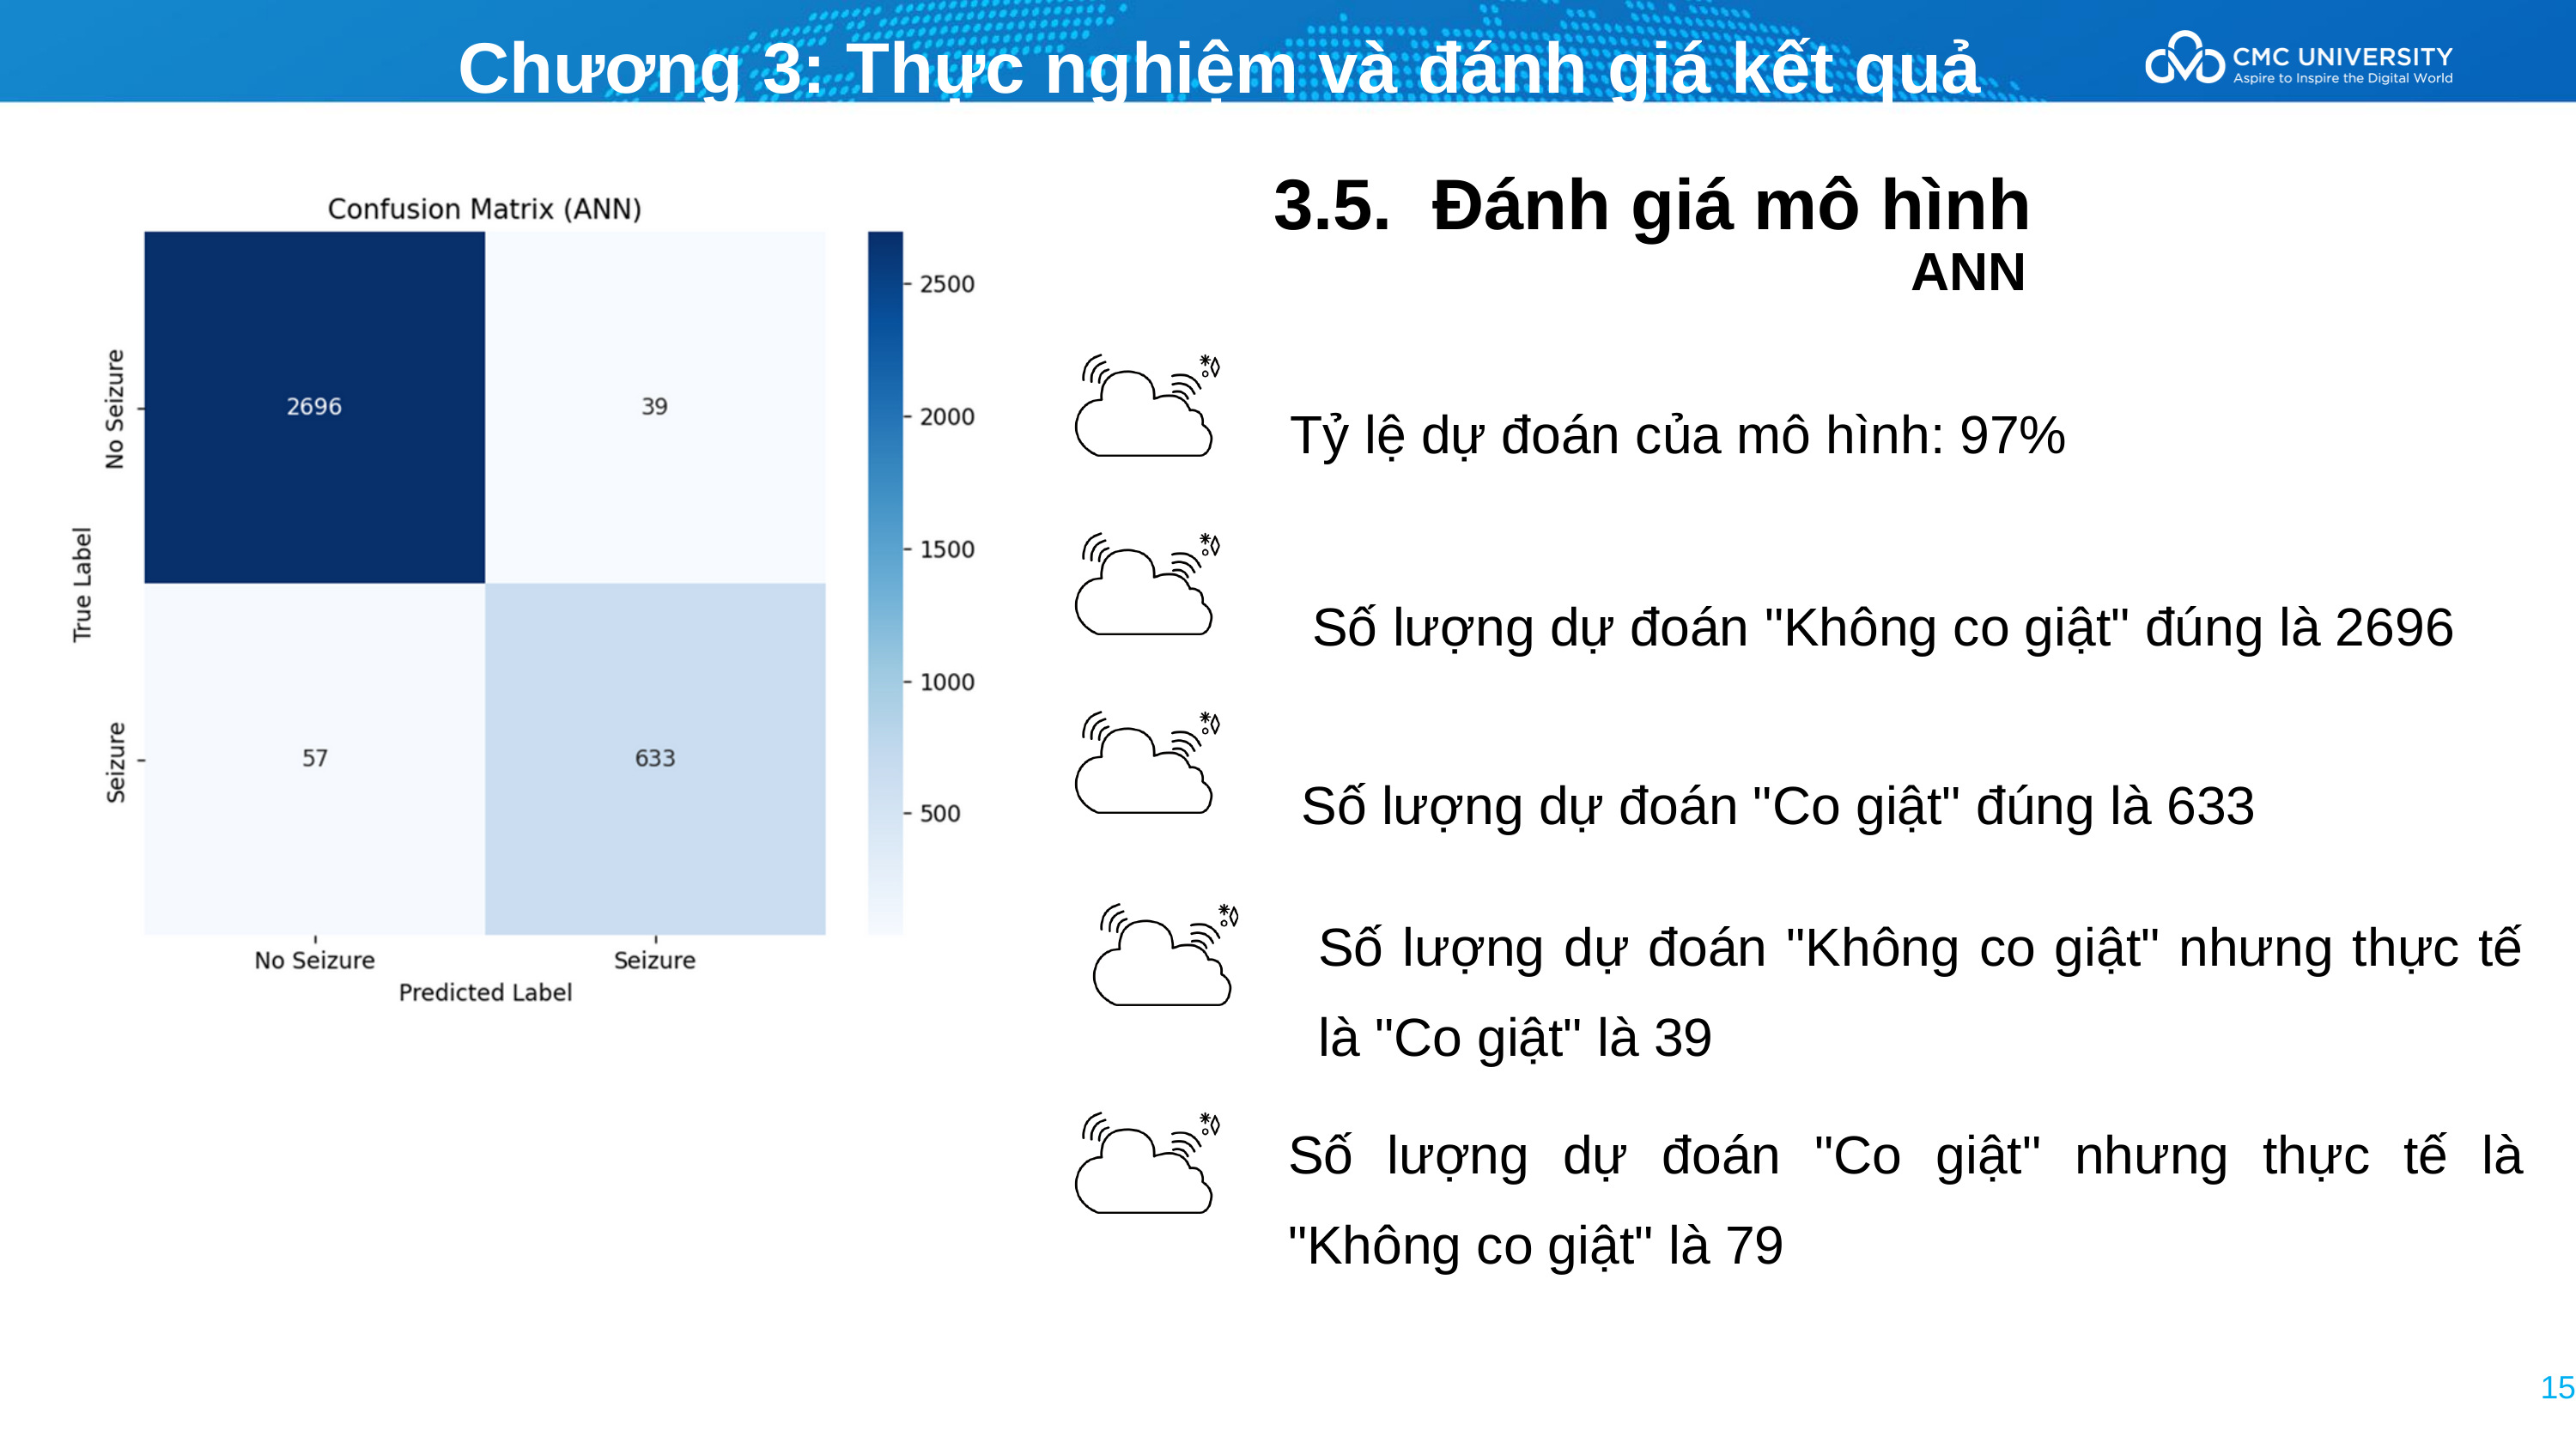

Chương 3: Thực nghiệm và đánh giá kết quả

3.5.  Đánh giá mô hình

ANN

Tỷ lệ dự đoán của mô hình: 97%

Số lượng dự đoán "Không co giật" đúng là 2696

Số lượng dự đoán "Co giật" đúng là 633
Số lượng dự đoán "Không co giật" nhưng thực tế là "Co giật" là 39

Số lượng dự đoán "Co giật" nhưng thực tế là "Không co giật" là 79

15